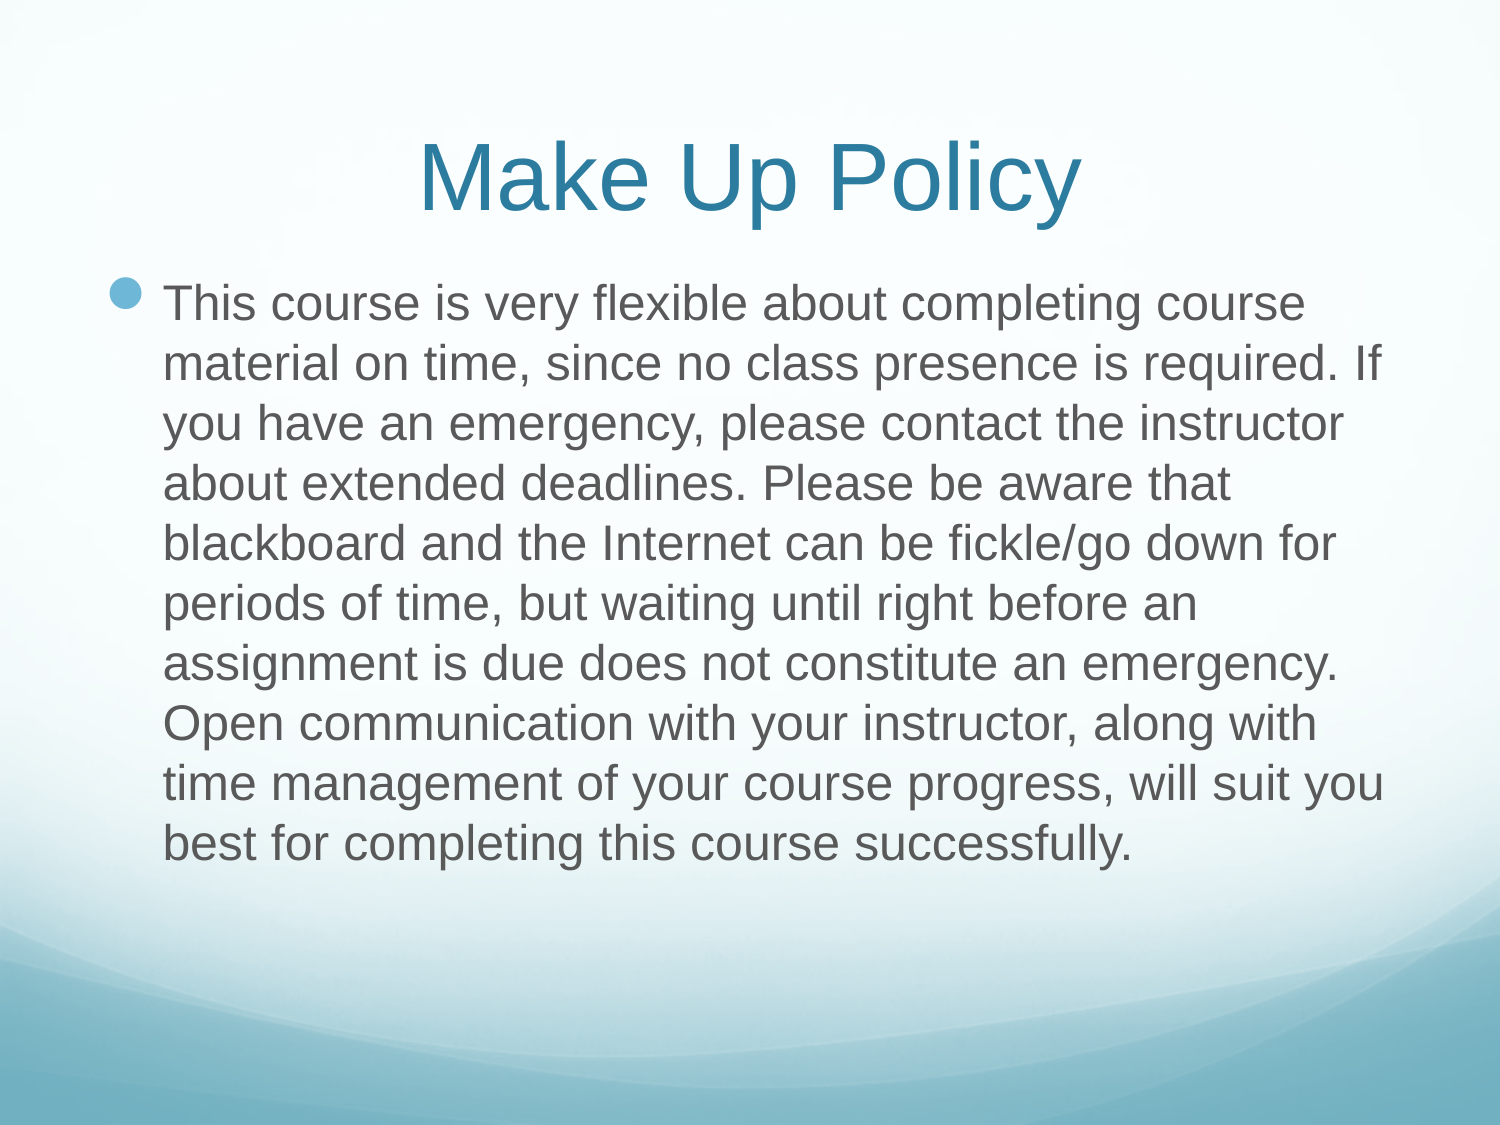

# Make Up Policy
This course is very flexible about completing course material on time, since no class presence is required. If you have an emergency, please contact the instructor about extended deadlines. Please be aware that blackboard and the Internet can be fickle/go down for periods of time, but waiting until right before an assignment is due does not constitute an emergency. Open communication with your instructor, along with time management of your course progress, will suit you best for completing this course successfully.